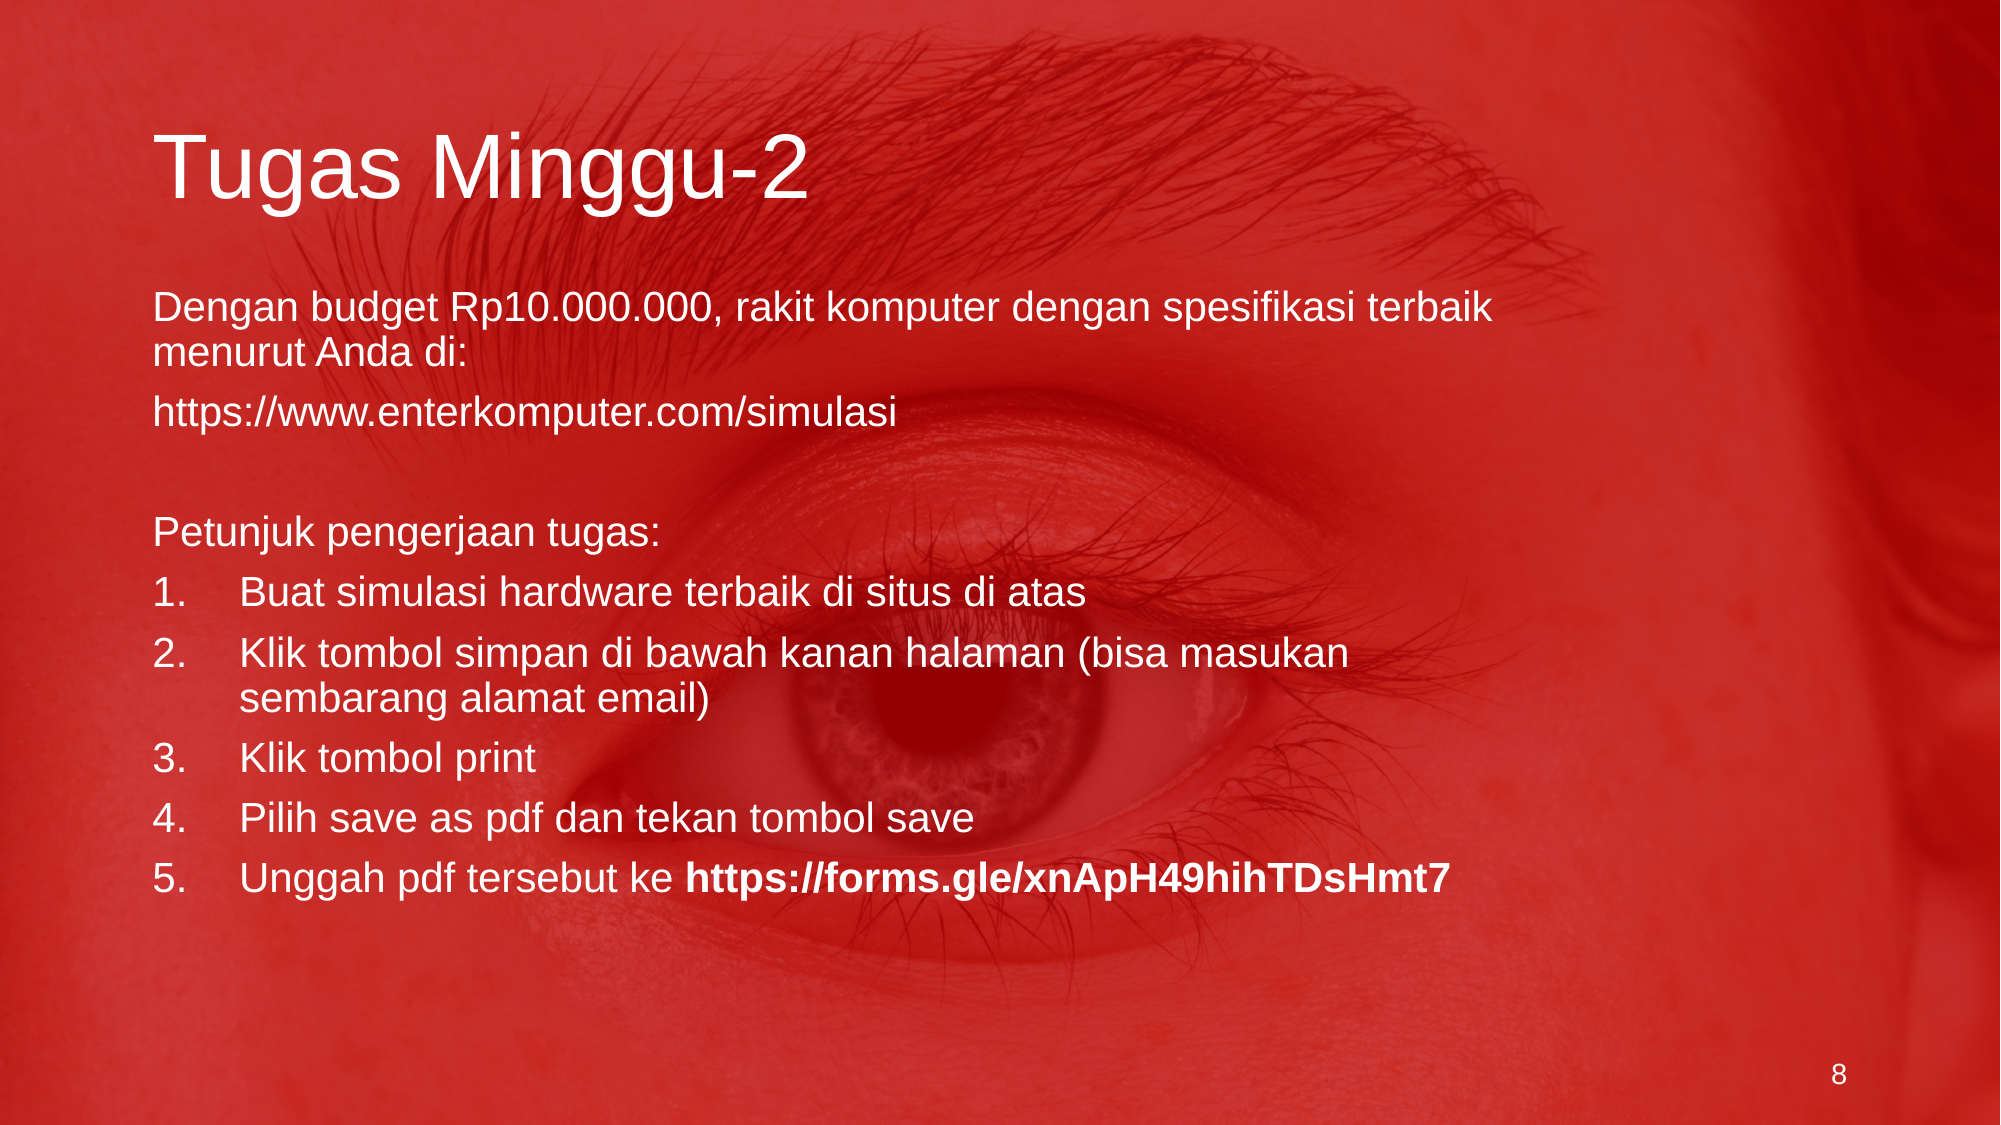

# Tugas Minggu-2
Dengan budget Rp10.000.000, rakit komputer dengan spesifikasi terbaik menurut Anda di:
https://www.enterkomputer.com/simulasi

Petunjuk pengerjaan tugas:
Buat simulasi hardware terbaik di situs di atas
Klik tombol simpan di bawah kanan halaman (bisa masukan sembarang alamat email)
Klik tombol print
Pilih save as pdf dan tekan tombol save
Unggah pdf tersebut ke https://forms.gle/xnApH49hihTDsHmt7

8